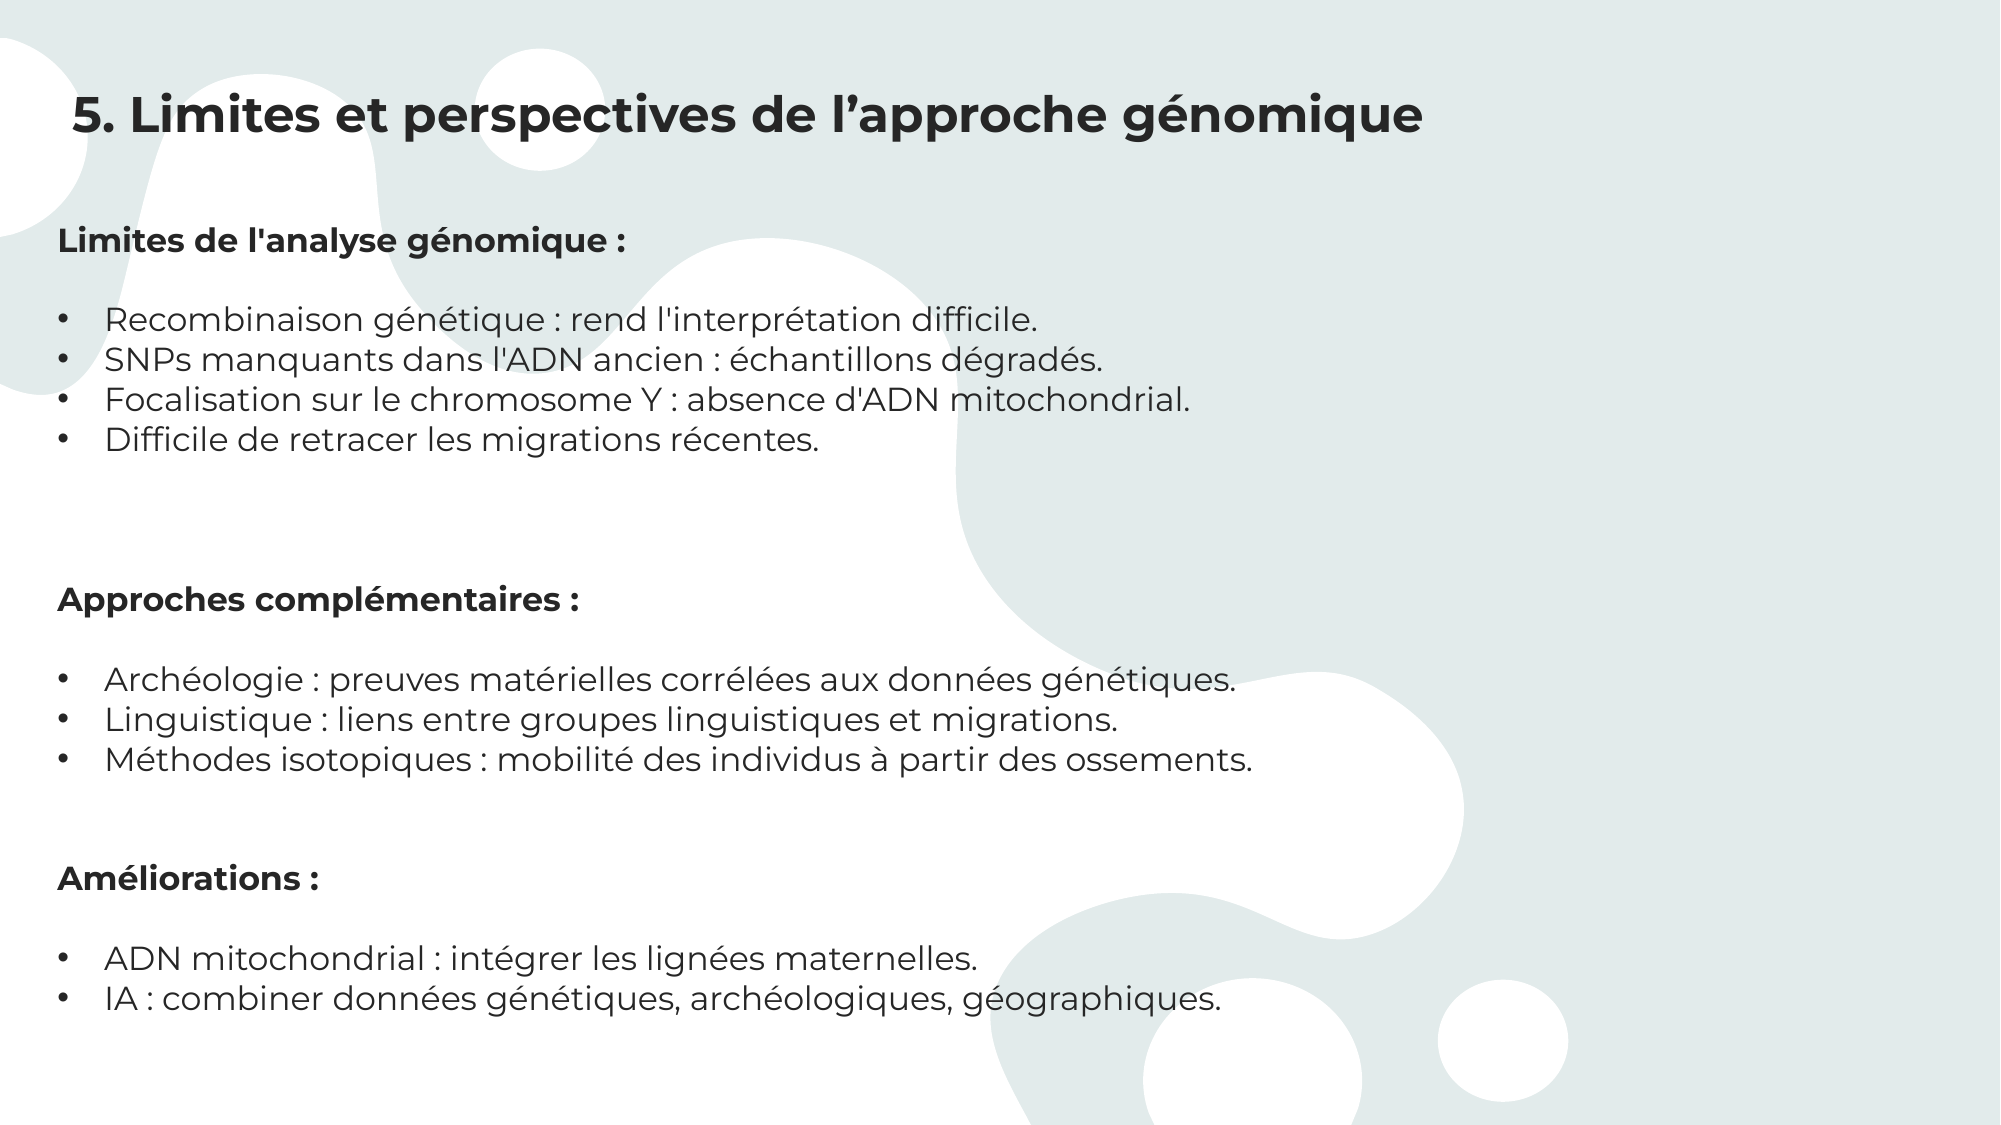

5. Limites et perspectives de l’approche génomique

Limites de l'analyse génomique :

Recombinaison génétique : rend l'interprétation difficile.
SNPs manquants dans l'ADN ancien : échantillons dégradés.
Focalisation sur le chromosome Y : absence d'ADN mitochondrial.
Difficile de retracer les migrations récentes.

Approches complémentaires :

Archéologie : preuves matérielles corrélées aux données génétiques.
Linguistique : liens entre groupes linguistiques et migrations.
Méthodes isotopiques : mobilité des individus à partir des ossements.

Améliorations :

ADN mitochondrial : intégrer les lignées maternelles.
IA : combiner données génétiques, archéologiques, géographiques.